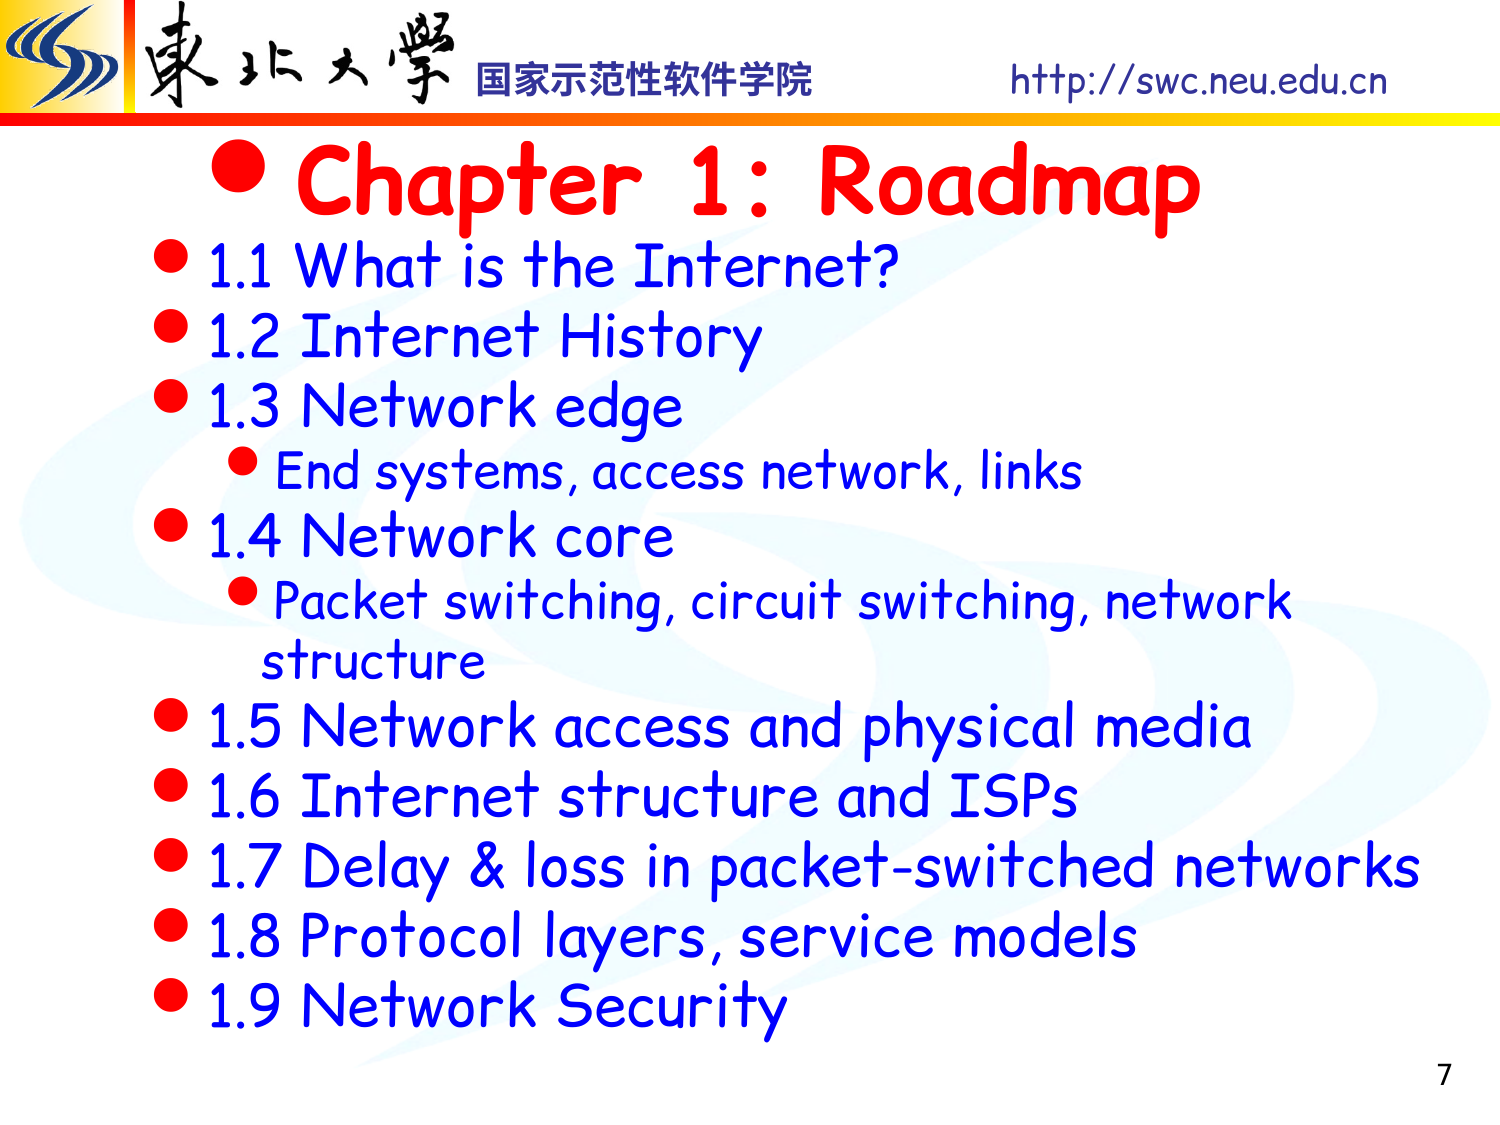

# Chapter 1: Roadmap
1.1 What is the Internet?
1.2 Internet History
1.3 Network edge
End systems, access network, links
1.4 Network core
Packet switching, circuit switching, network structure
1.5 Network access and physical media
1.6 Internet structure and ISPs
1.7 Delay & loss in packet-switched networks
1.8 Protocol layers, service models
1.9 Network Security
7